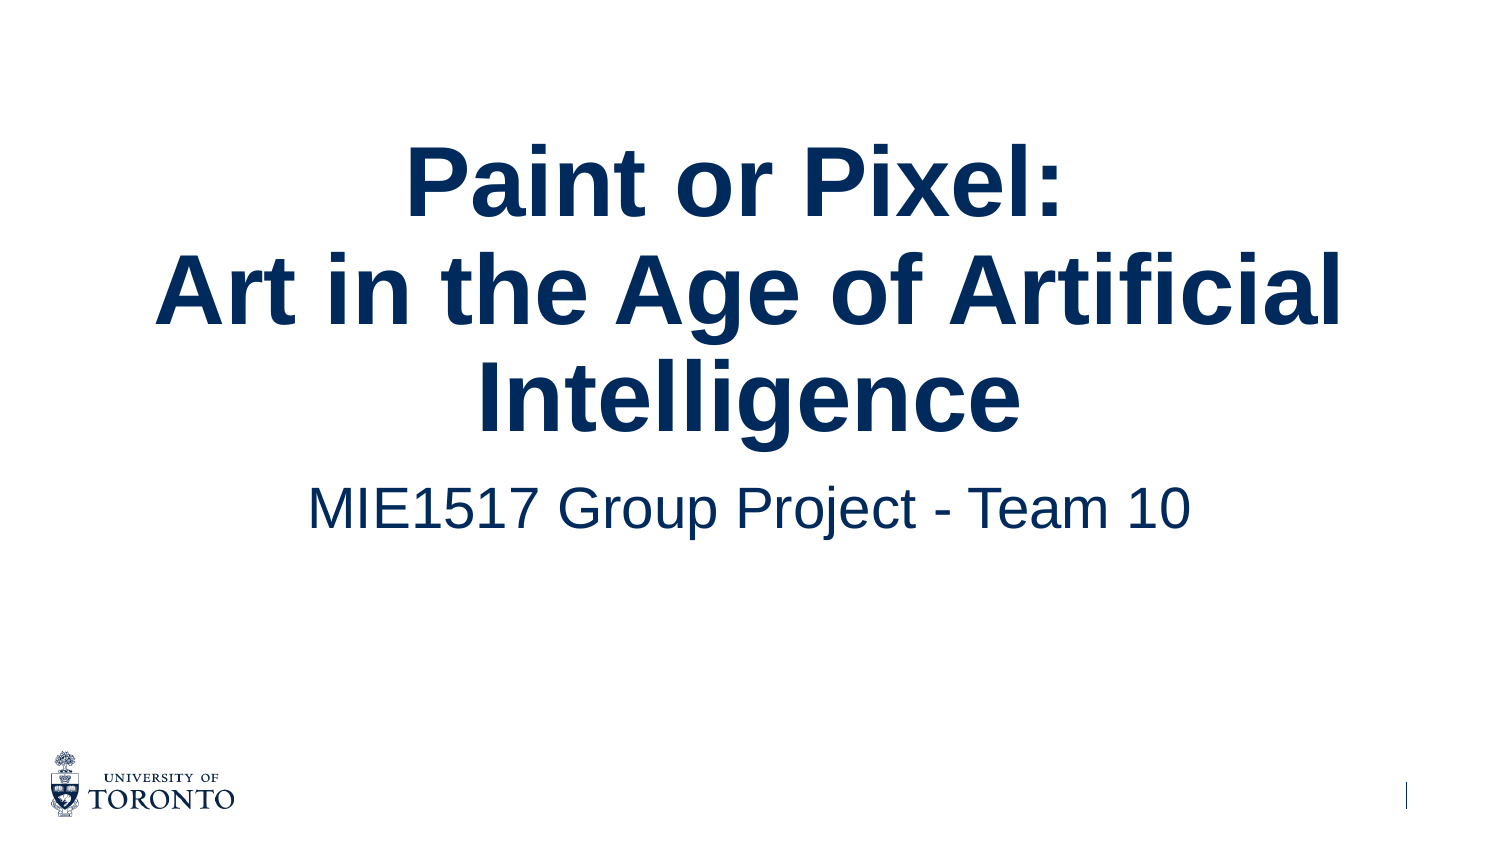

# Paint or Pixel:
Art in the Age of Artificial Intelligence
MIE1517 Group Project - Team 10